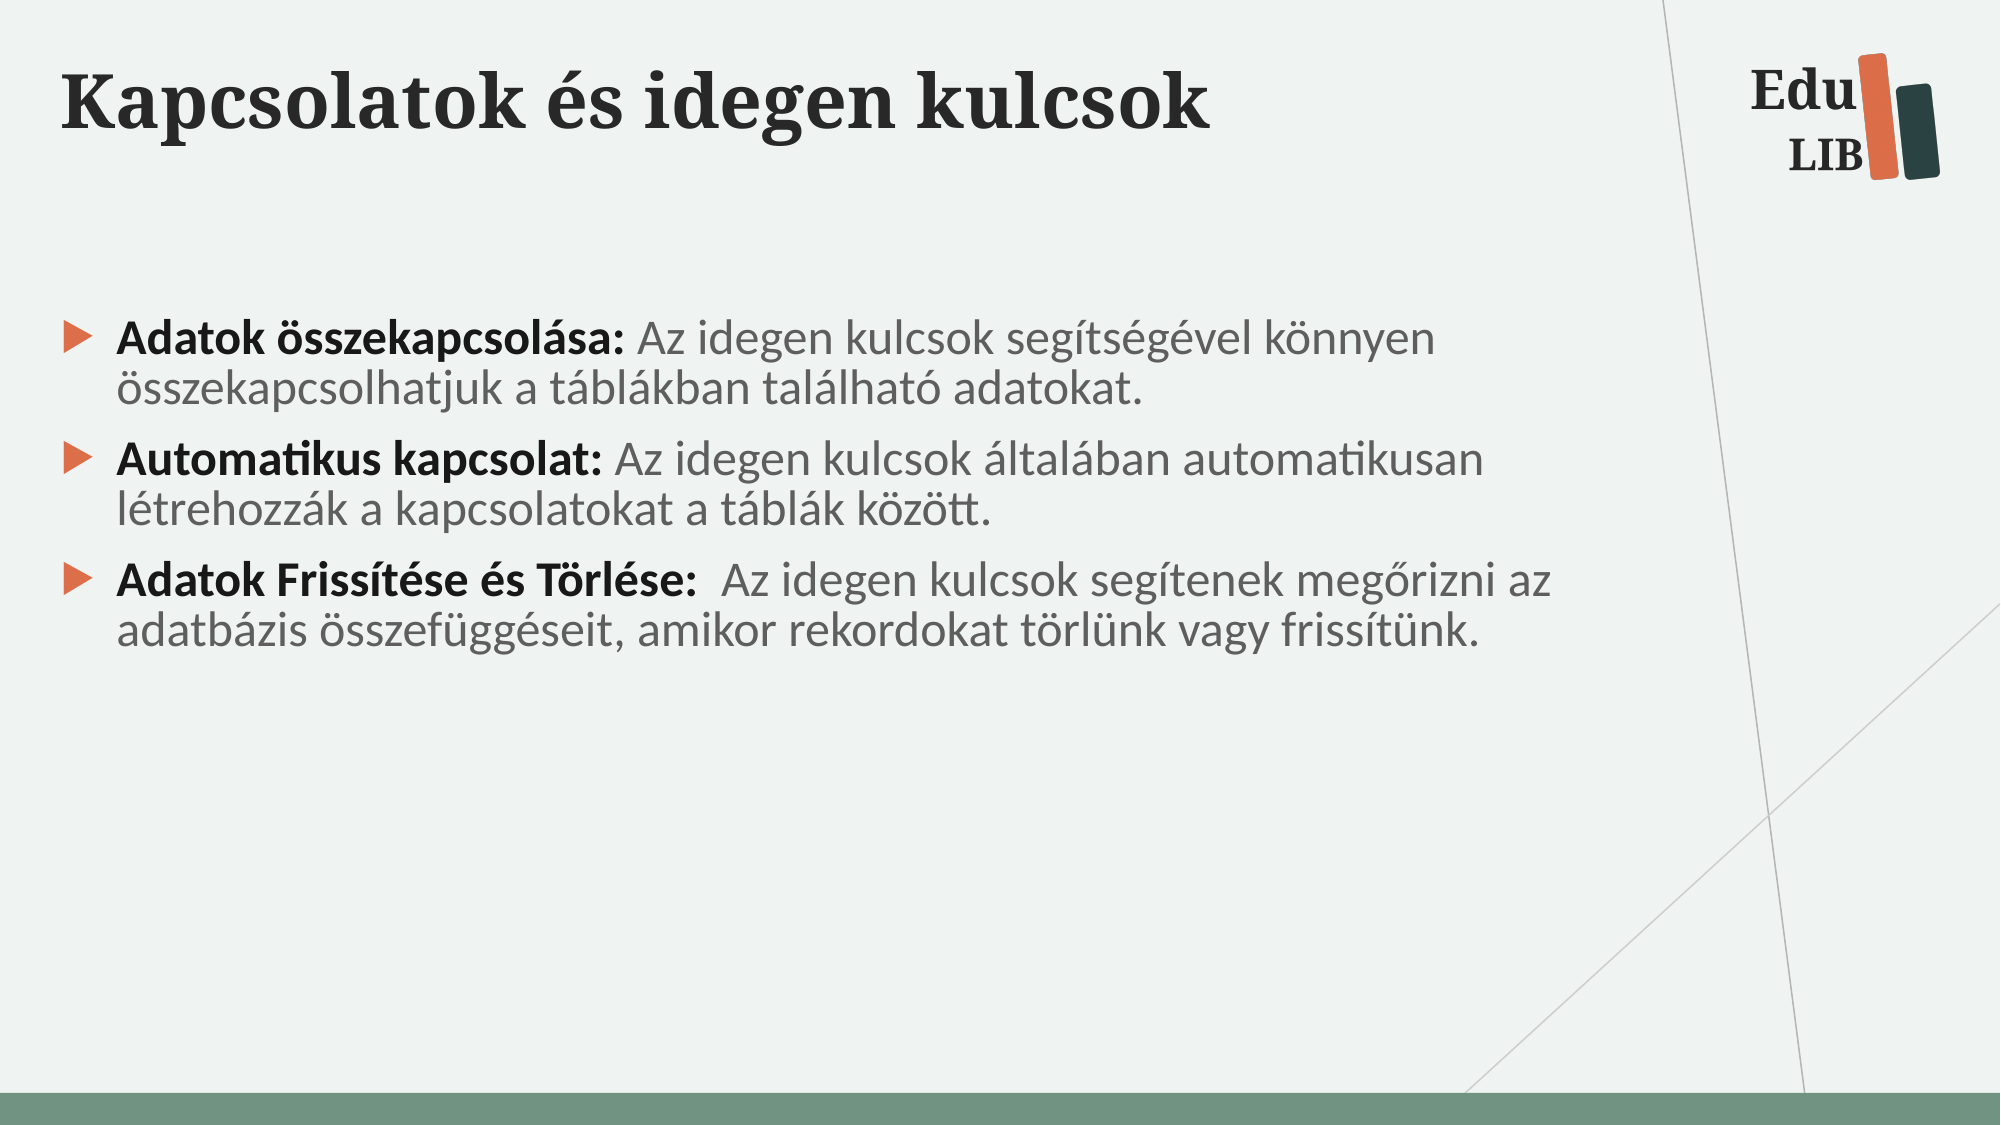

# Kapcsolatok és idegen kulcsok
Adatok összekapcsolása: Az idegen kulcsok segítségével könnyen összekapcsolhatjuk a táblákban található adatokat.
Automatikus kapcsolat: Az idegen kulcsok általában automatikusan létrehozzák a kapcsolatokat a táblák között.
Adatok Frissítése és Törlése:  Az idegen kulcsok segítenek megőrizni az adatbázis összefüggéseit, amikor rekordokat törlünk vagy frissítünk.